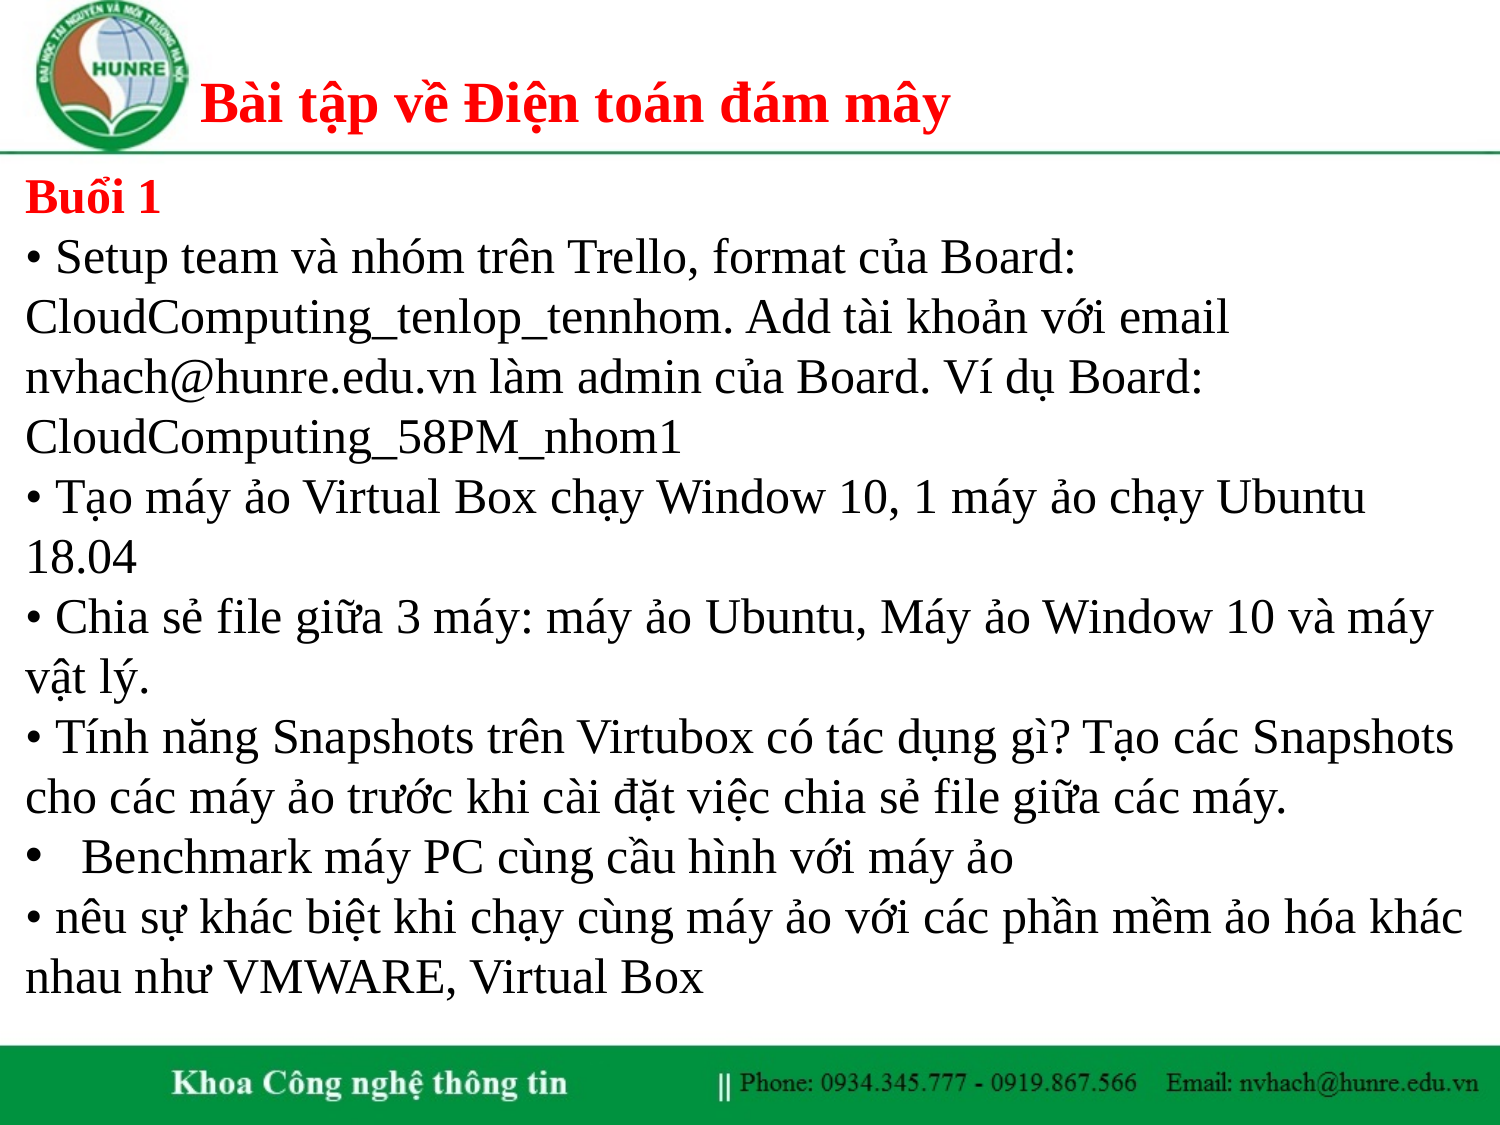

# Bài tập về Điện toán đám mây
Buổi 1
• Setup team và nhóm trên Trello, format của Board: CloudComputing_tenlop_tennhom. Add tài khoản với email nvhach@hunre.edu.vn làm admin của Board. Ví dụ Board: CloudComputing_58PM_nhom1
• Tạo máy ảo Virtual Box chạy Window 10, 1 máy ảo chạy Ubuntu 18.04
• Chia sẻ file giữa 3 máy: máy ảo Ubuntu, Máy ảo Window 10 và máy vật lý.
• Tính năng Snapshots trên Virtubox có tác dụng gì? Tạo các Snapshots cho các máy ảo trước khi cài đặt việc chia sẻ file giữa các máy.
Benchmark máy PC cùng cầu hình với máy ảo
• nêu sự khác biệt khi chạy cùng máy ảo với các phần mềm ảo hóa khác nhau như VMWARE, Virtual Box